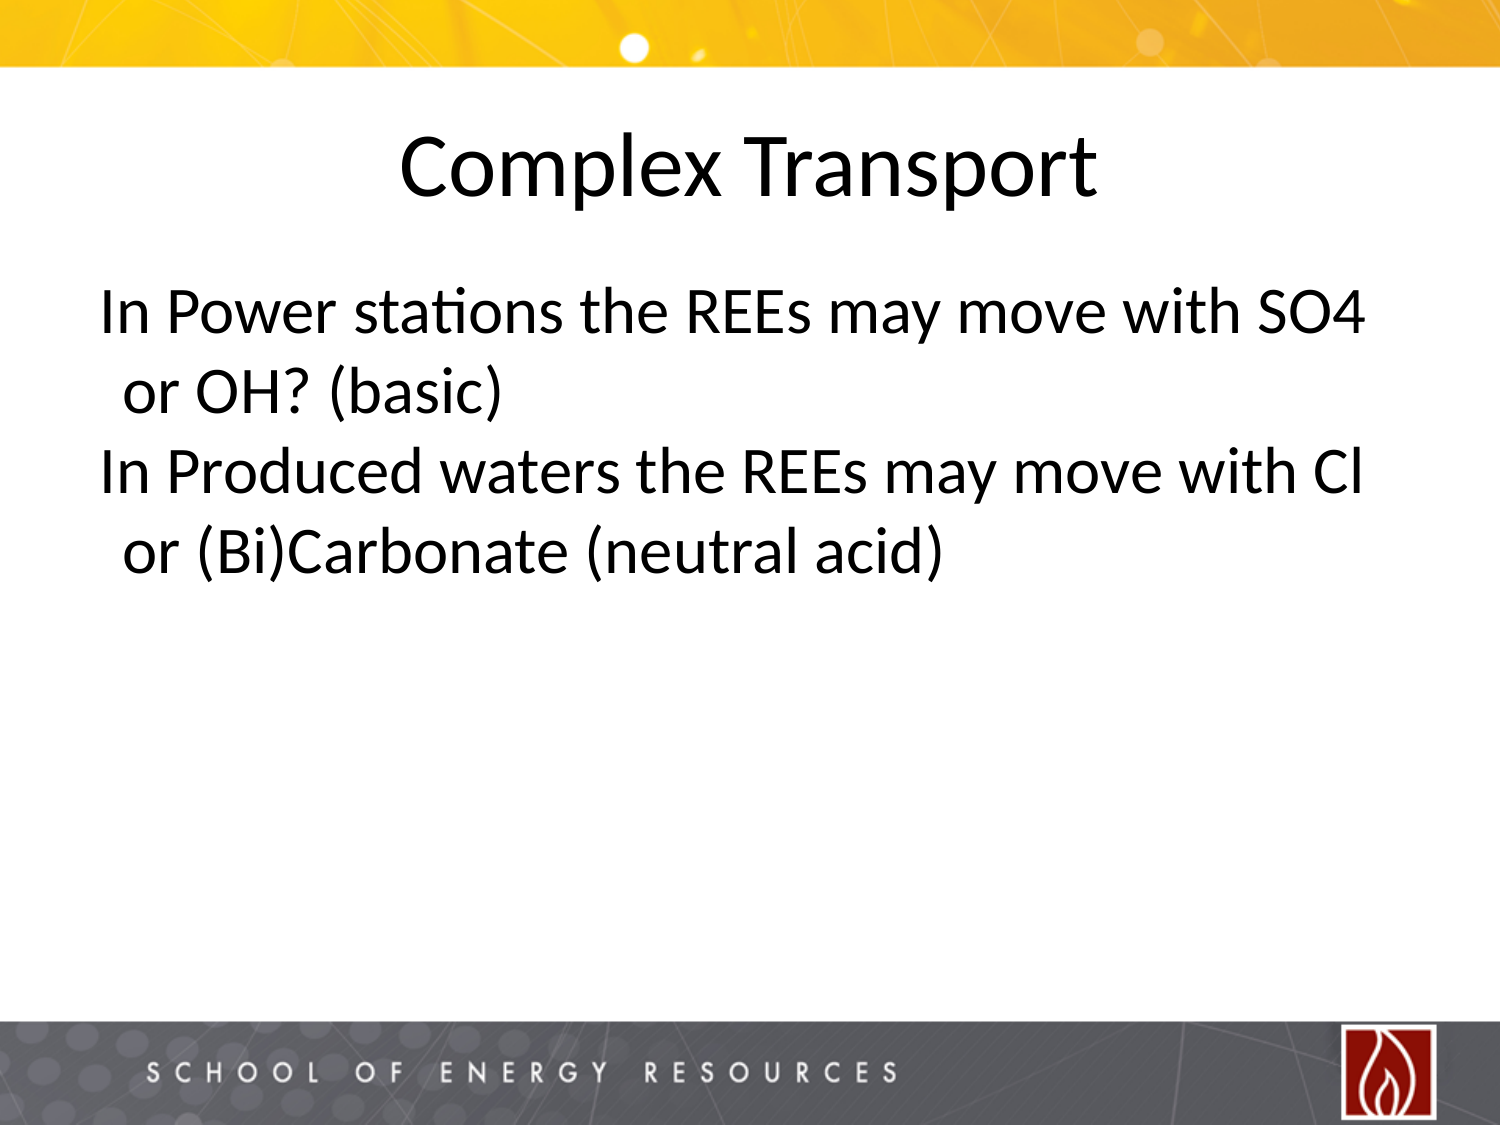

# Complex Transport
In Power stations the REEs may move with SO4 or OH? (basic)
In Produced waters the REEs may move with Cl or (Bi)Carbonate (neutral acid)